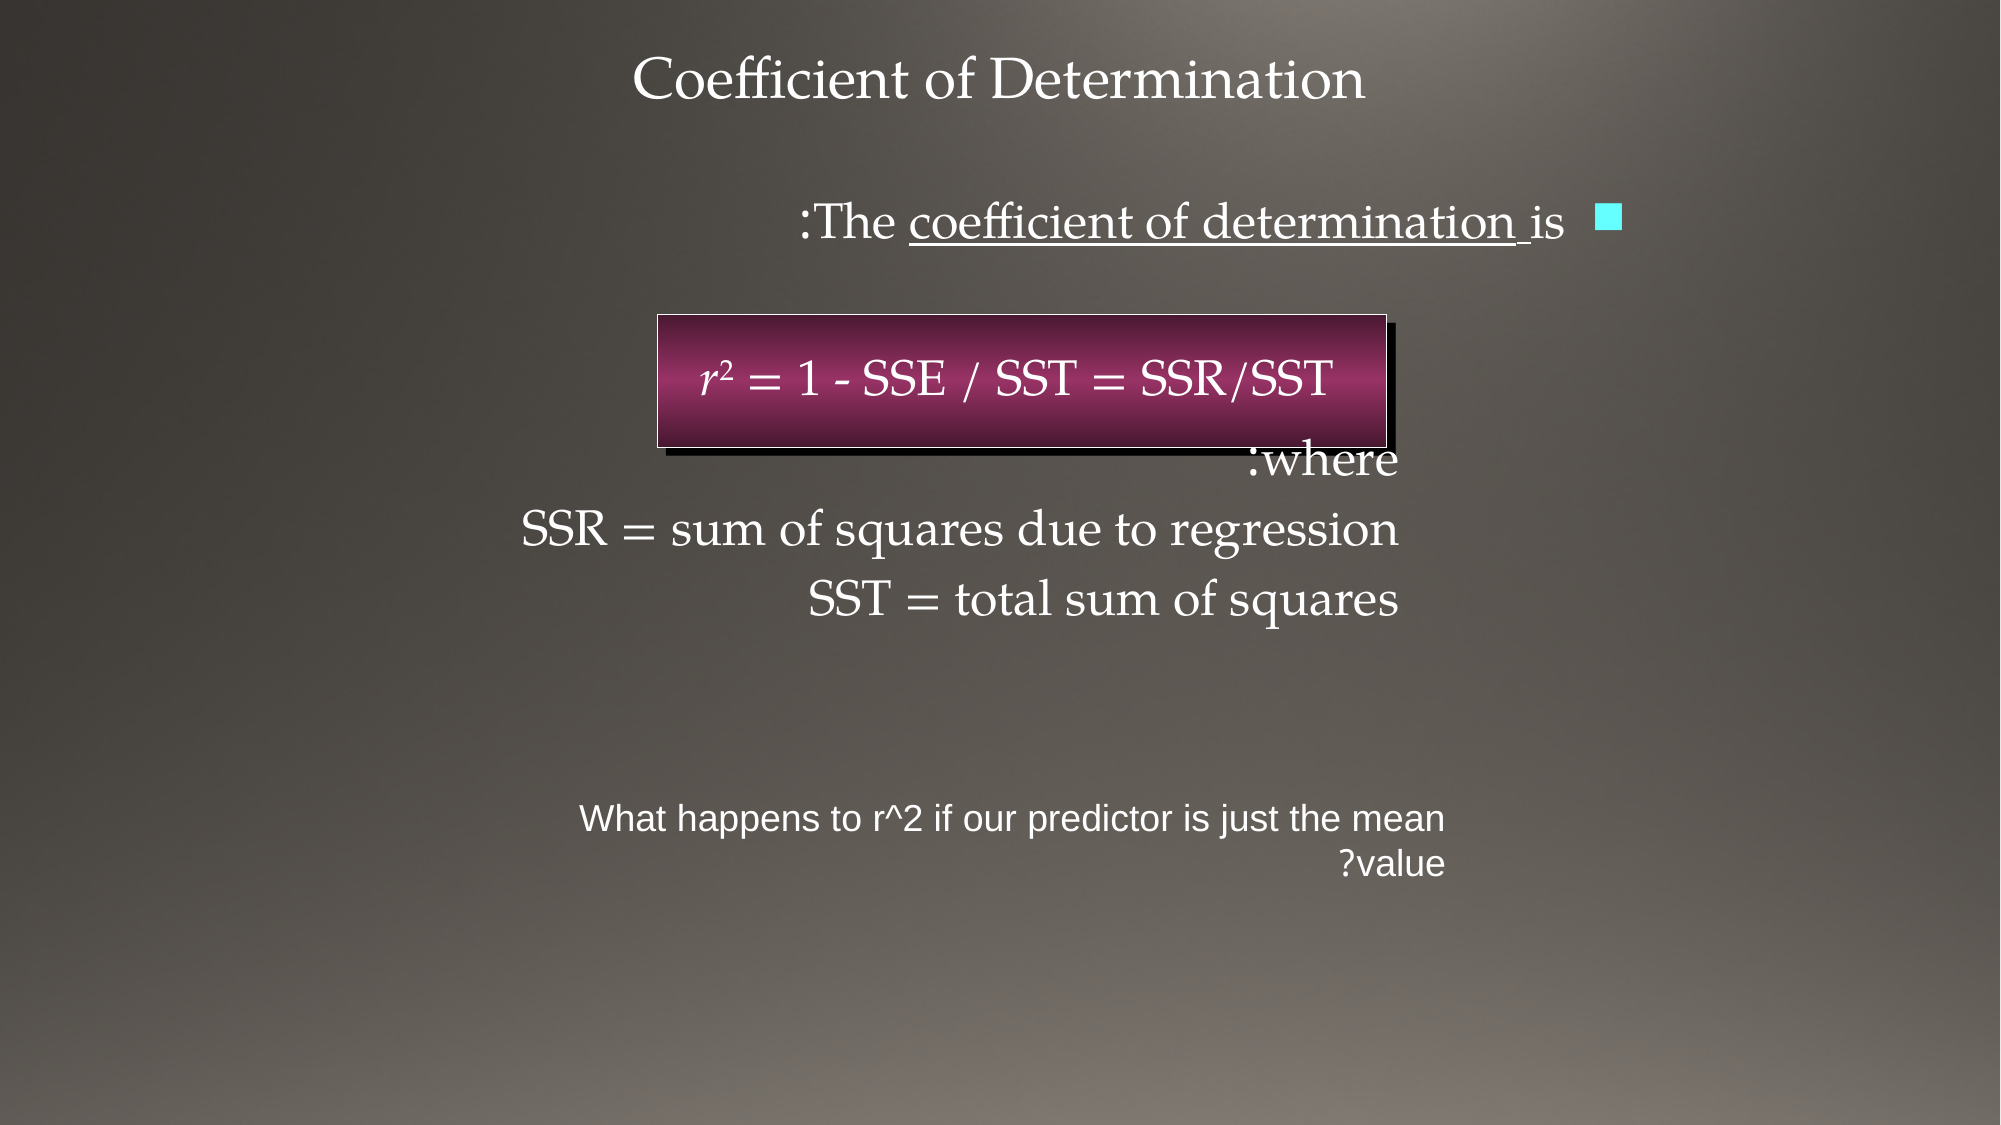

Coefficient of Determination
The coefficient of determination is:

r2 = 1 - SSE / SST = SSR/SST
where:
	SSR = sum of squares due to regression
	SST = total sum of squares
What happens to r^2 if our predictor is just the mean value?